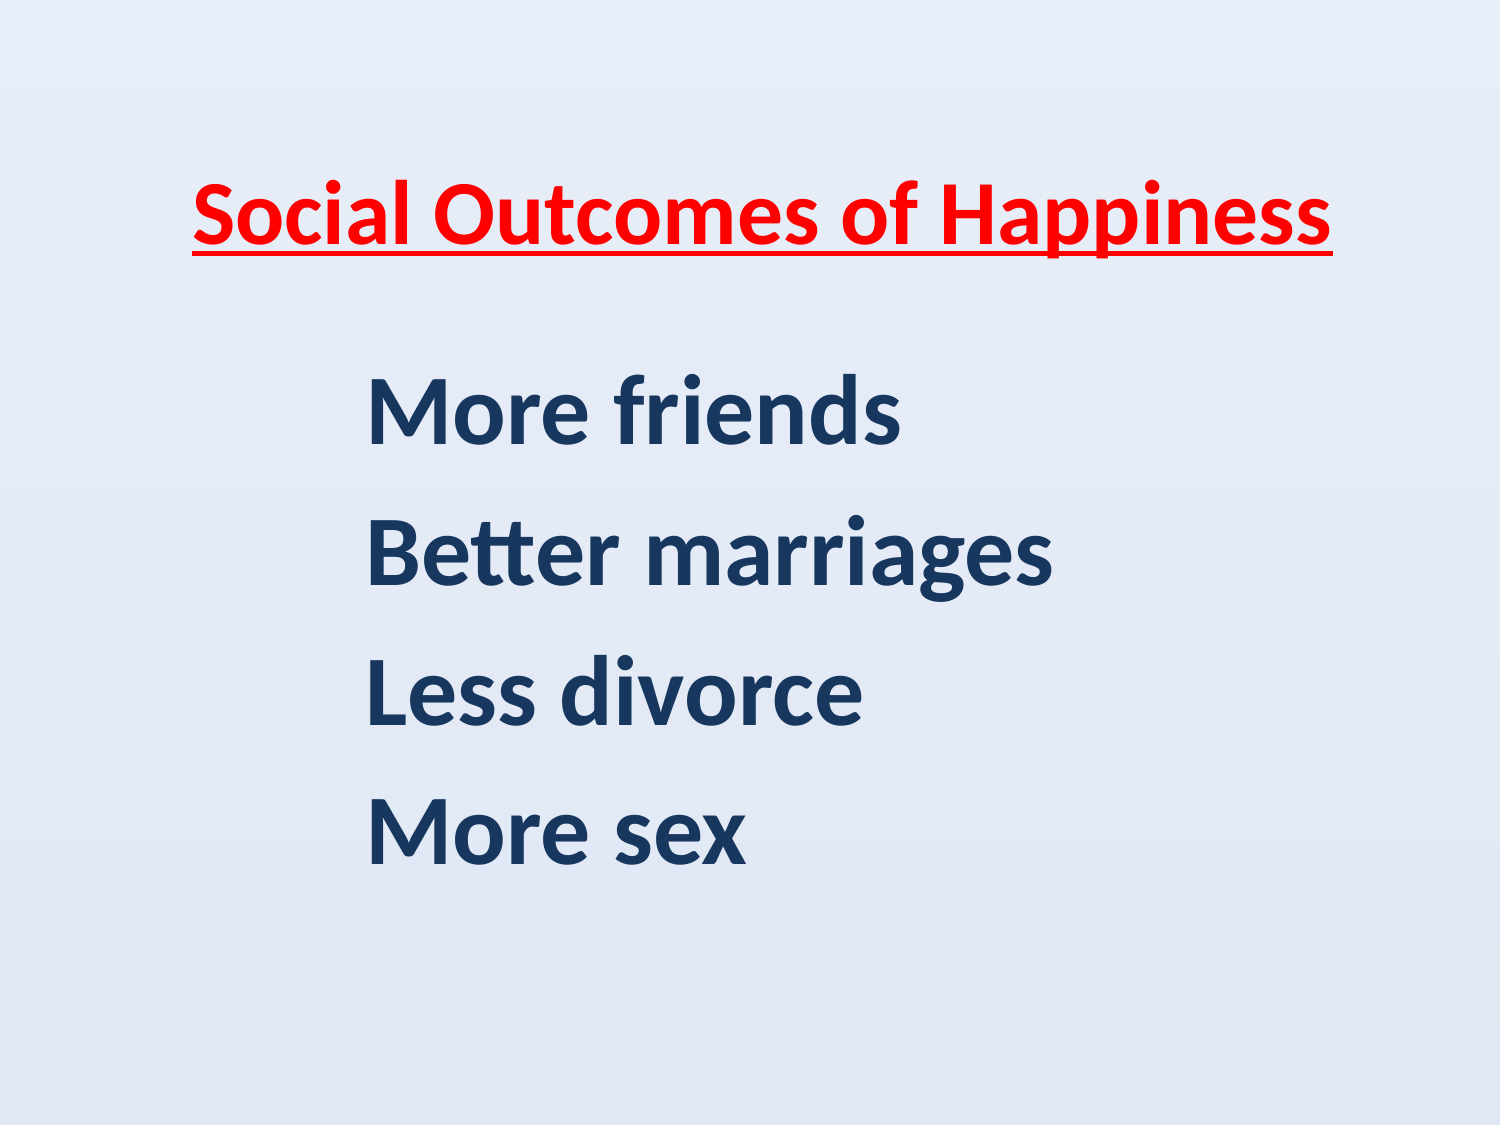

# Social Outcomes of Happiness
More friends
Better marriages
Less divorce
More sex